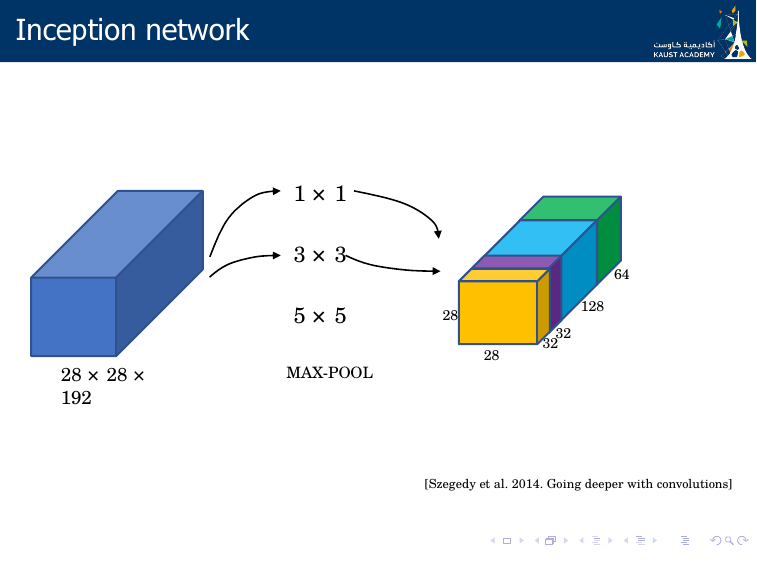

# Inception network
1 × 1

3 × 3

64
128
5 × 5
28
32
32
28
MAX-POOL
28 × 28 × 192
[Szegedy et al. 2014. Going deeper with convolutions]